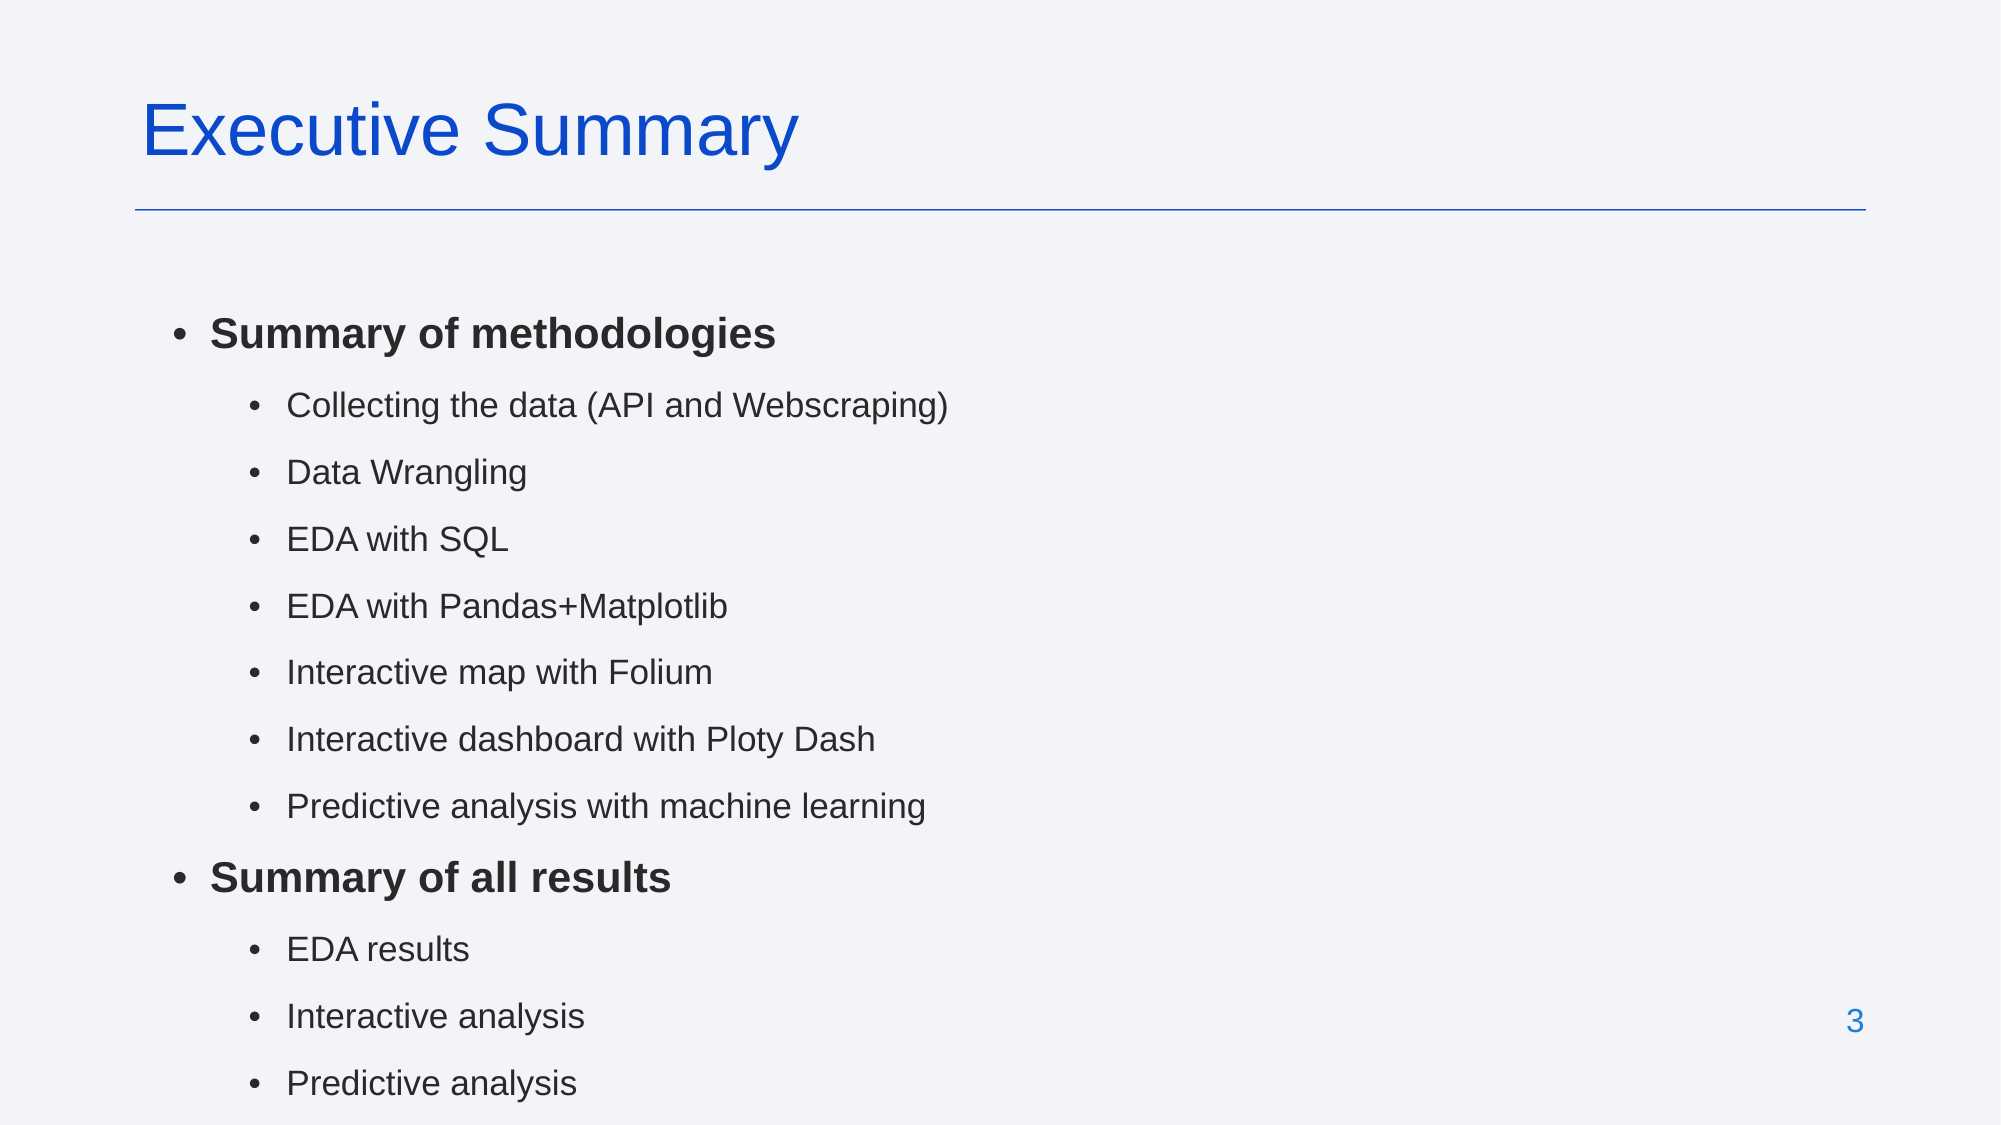

Executive Summary

Summary of methodologies
Collecting the data (API and Webscraping)
Data Wrangling
EDA with SQL
EDA with Pandas+Matplotlib
Interactive map with Folium
Interactive dashboard with Ploty Dash
Predictive analysis with machine learning
Summary of all results
EDA results
Interactive analysis
Predictive analysis

3